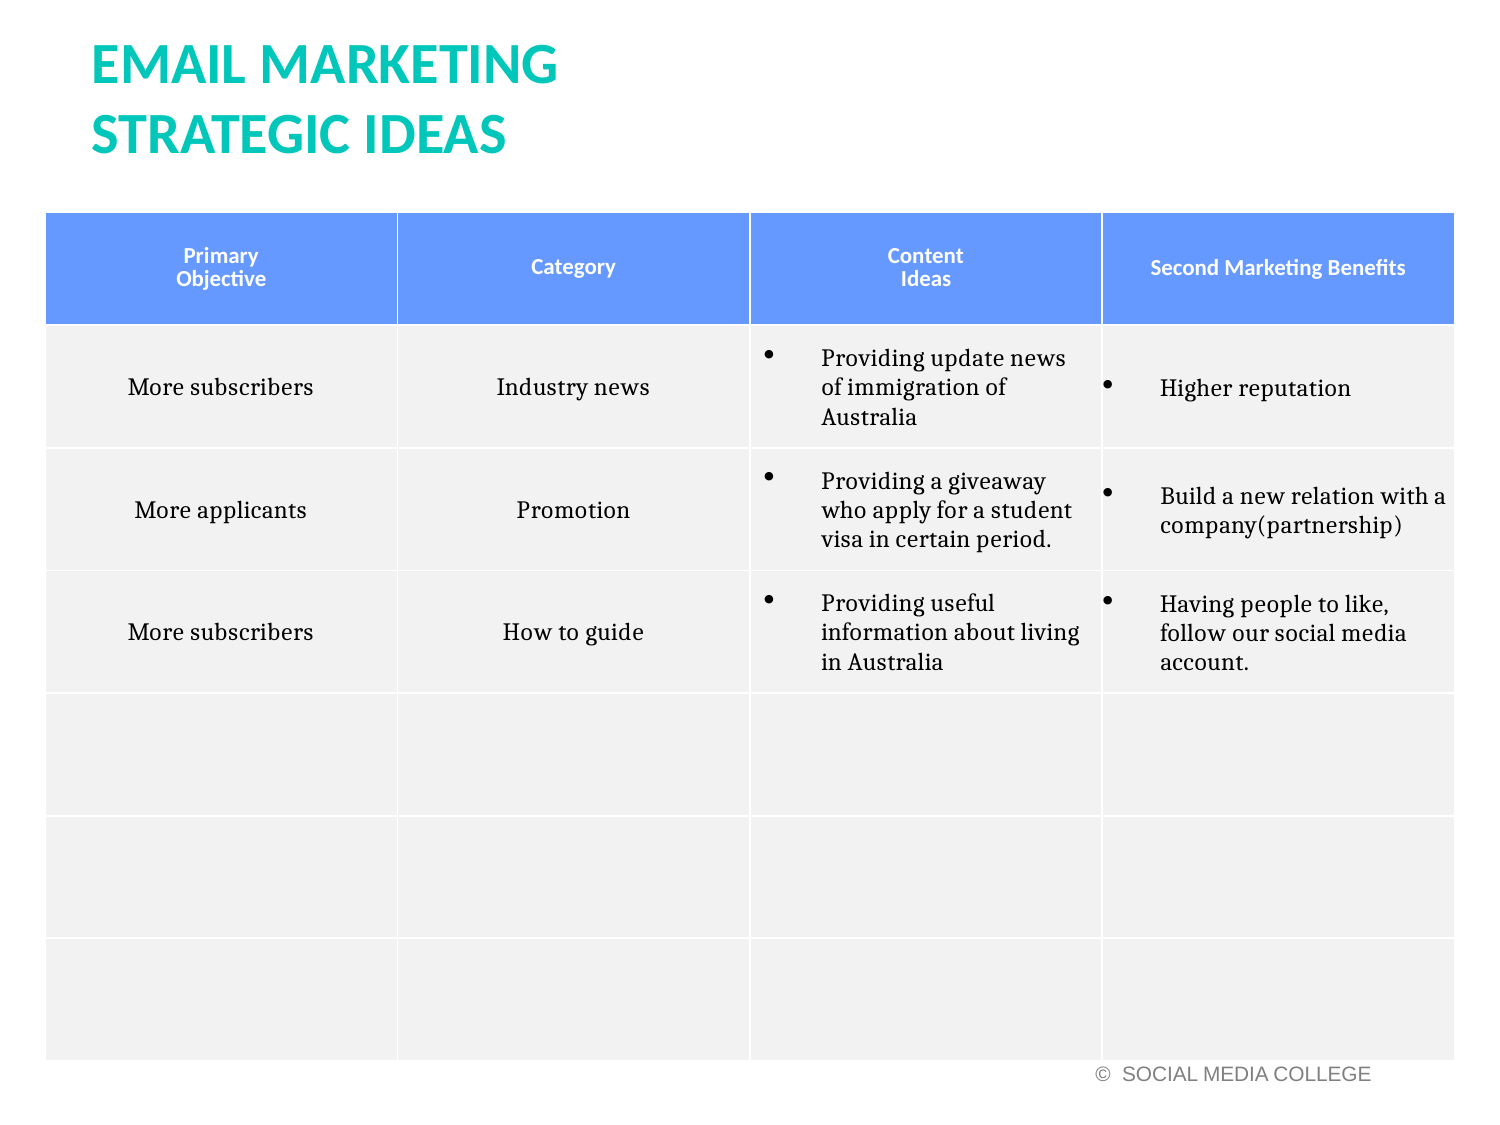

EMAIL MARKETING
STRATEGIC IDEAS
| Primary Objective | Category | Content Ideas | Second Marketing Benefits |
| --- | --- | --- | --- |
| More subscribers | Industry news | Providing update news of immigration of Australia | Higher reputation |
| More applicants | Promotion | Providing a giveaway who apply for a student visa in certain period. | Build a new relation with a company(partnership) |
| More subscribers | How to guide | Providing useful information about living in Australia | Having people to like, follow our social media account. |
|  |  |  |  |
|  |  |  |  |
|  |  |  |  |
 ©  SOCIAL MEDIA COLLEGE